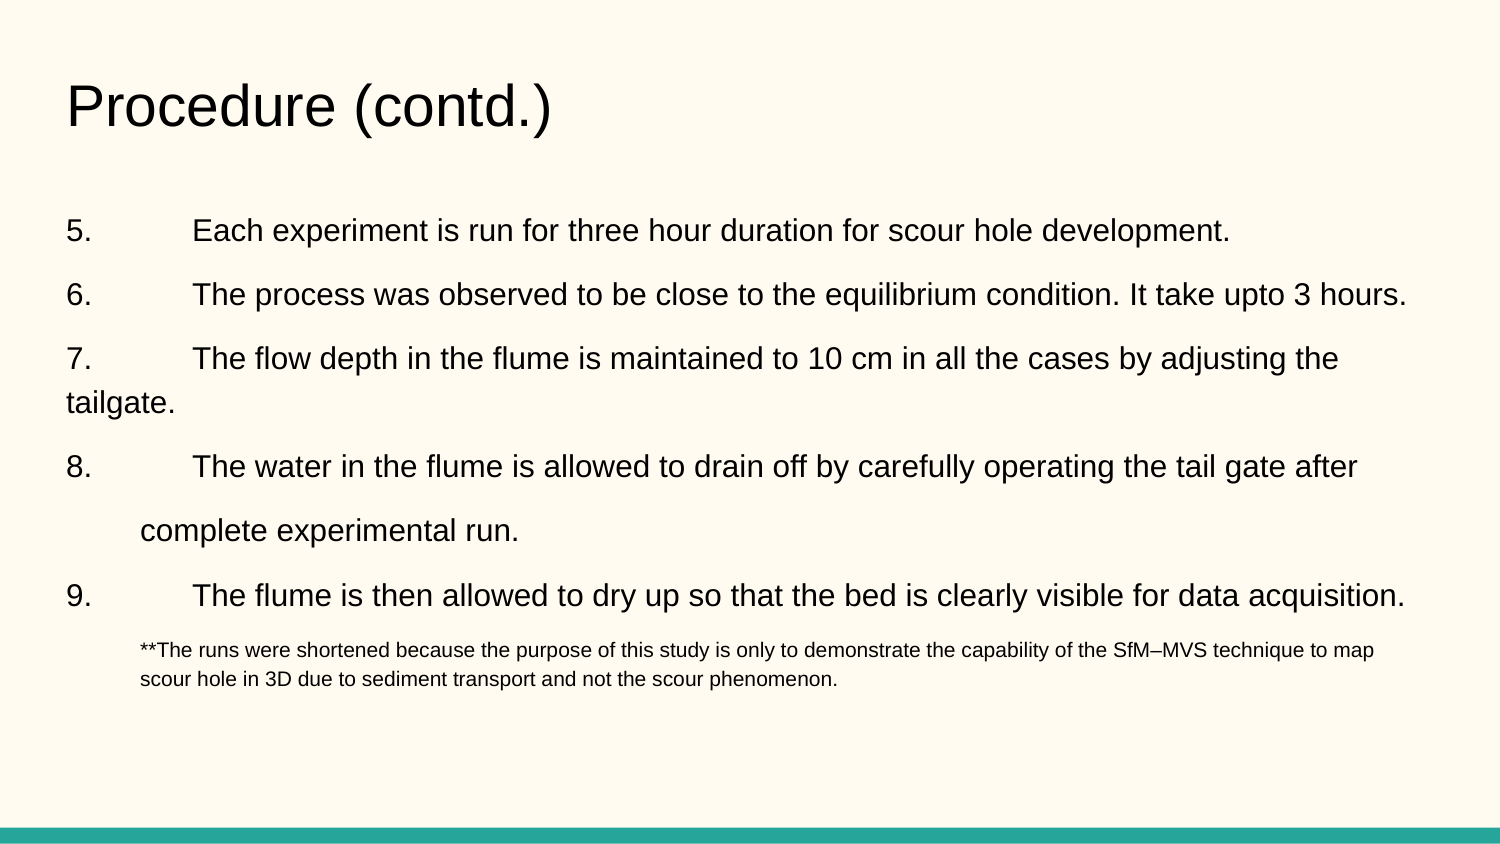

# Procedure (contd.)
5.	Each experiment is run for three hour duration for scour hole development.
6.	The process was observed to be close to the equilibrium condition. It take upto 3 hours.
7.	The ﬂow depth in the ﬂume is maintained to 10 cm in all the cases by adjusting the tailgate.
8.	The water in the ﬂume is allowed to drain off by carefully operating the tail gate after
complete experimental run.
9.	The ﬂume is then allowed to dry up so that the bed is clearly visible for data acquisition.
**The runs were shortened because the purpose of this study is only to demonstrate the capability of the SfM–MVS technique to map scour hole in 3D due to sediment transport and not the scour phenomenon.